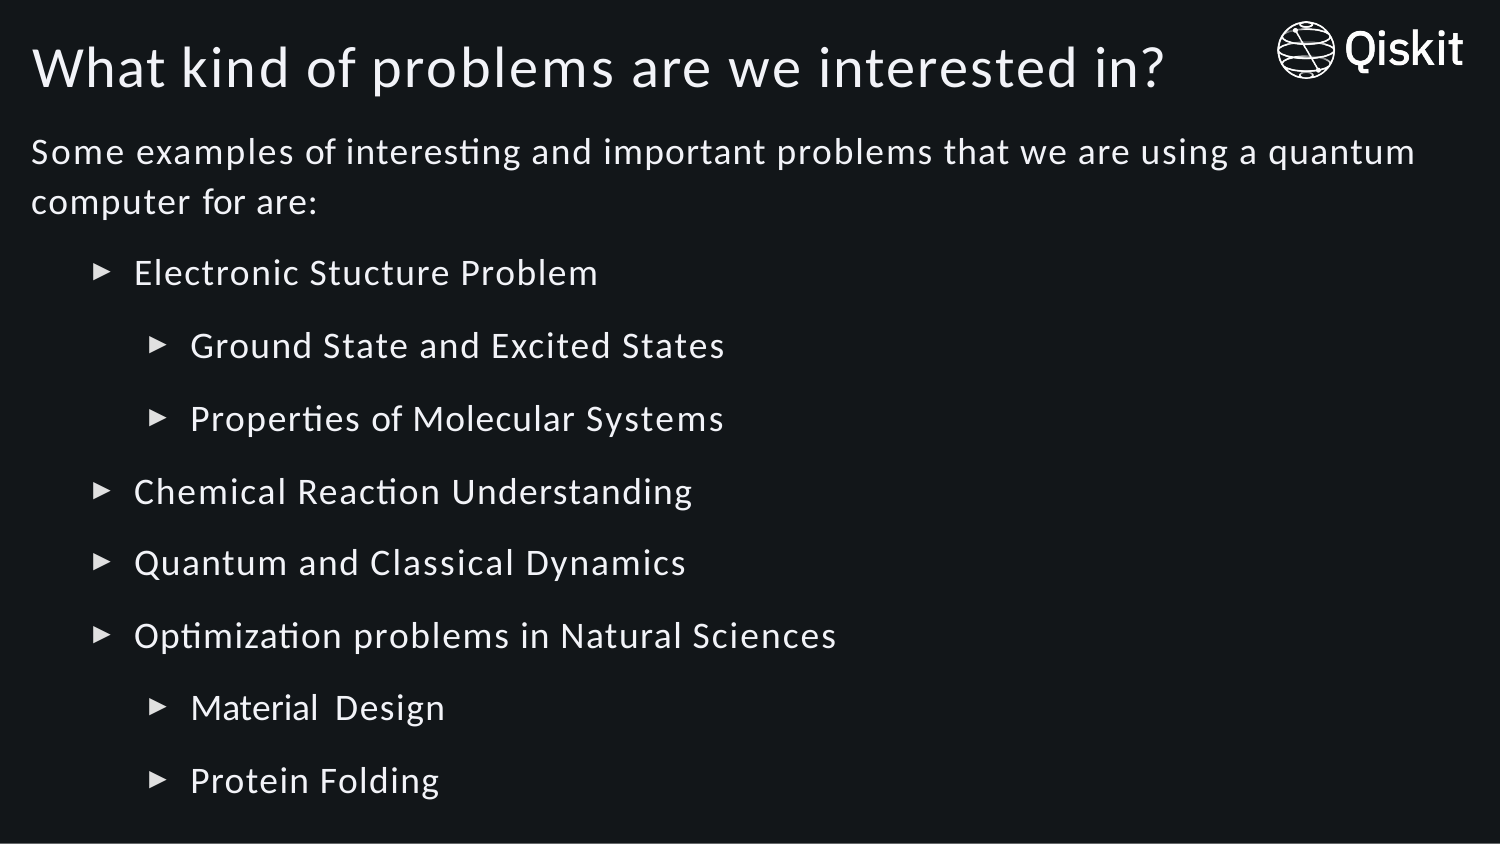

# What kind of problems are we interested in?
Some examples of interesting and important problems that we are using a quantum computer for are:
Electronic Stucture Problem
Ground State and Excited States
Properties of Molecular Systems
Chemical Reaction Understanding
Quantum and Classical Dynamics
Optimization problems in Natural Sciences
Material Design
Protein Folding